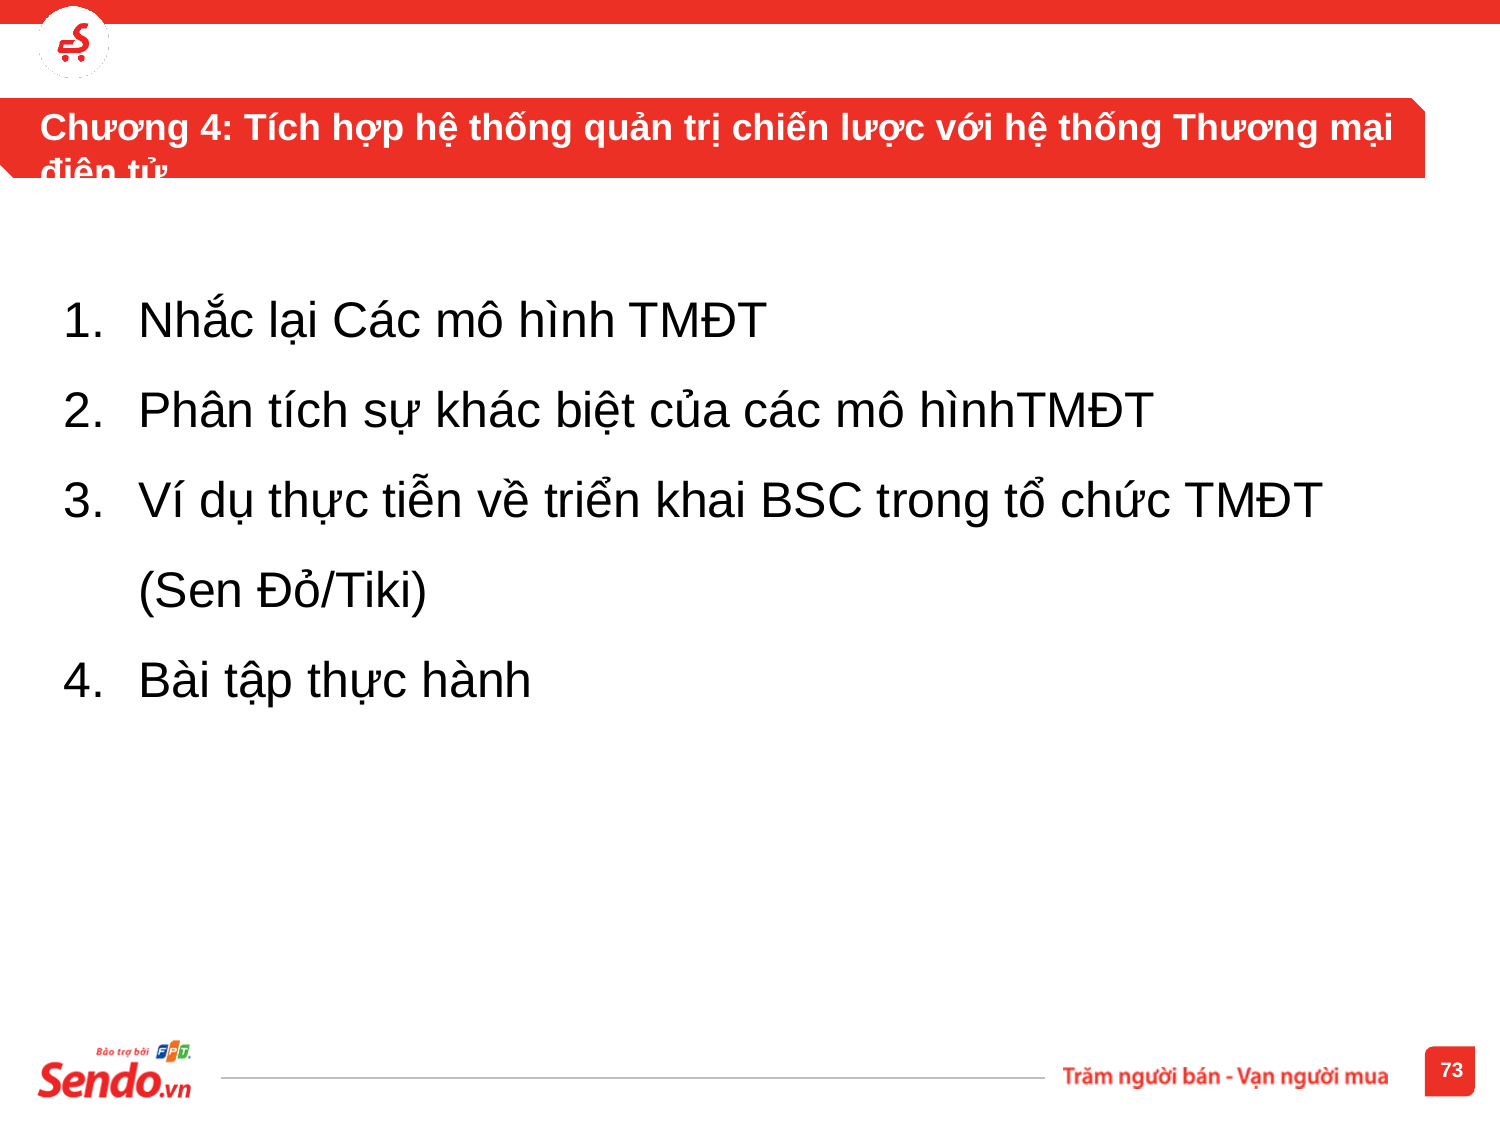

# Chương 4: Tích hợp hệ thống quản trị chiến lược với hệ thống Thương mại điện tử
Nhắc lại Các mô hình TMĐT
Phân tích sự khác biệt của các mô hìnhTMĐT
Ví dụ thực tiễn về triển khai BSC trong tổ chức TMĐT (Sen Đỏ/Tiki)
Bài tập thực hành